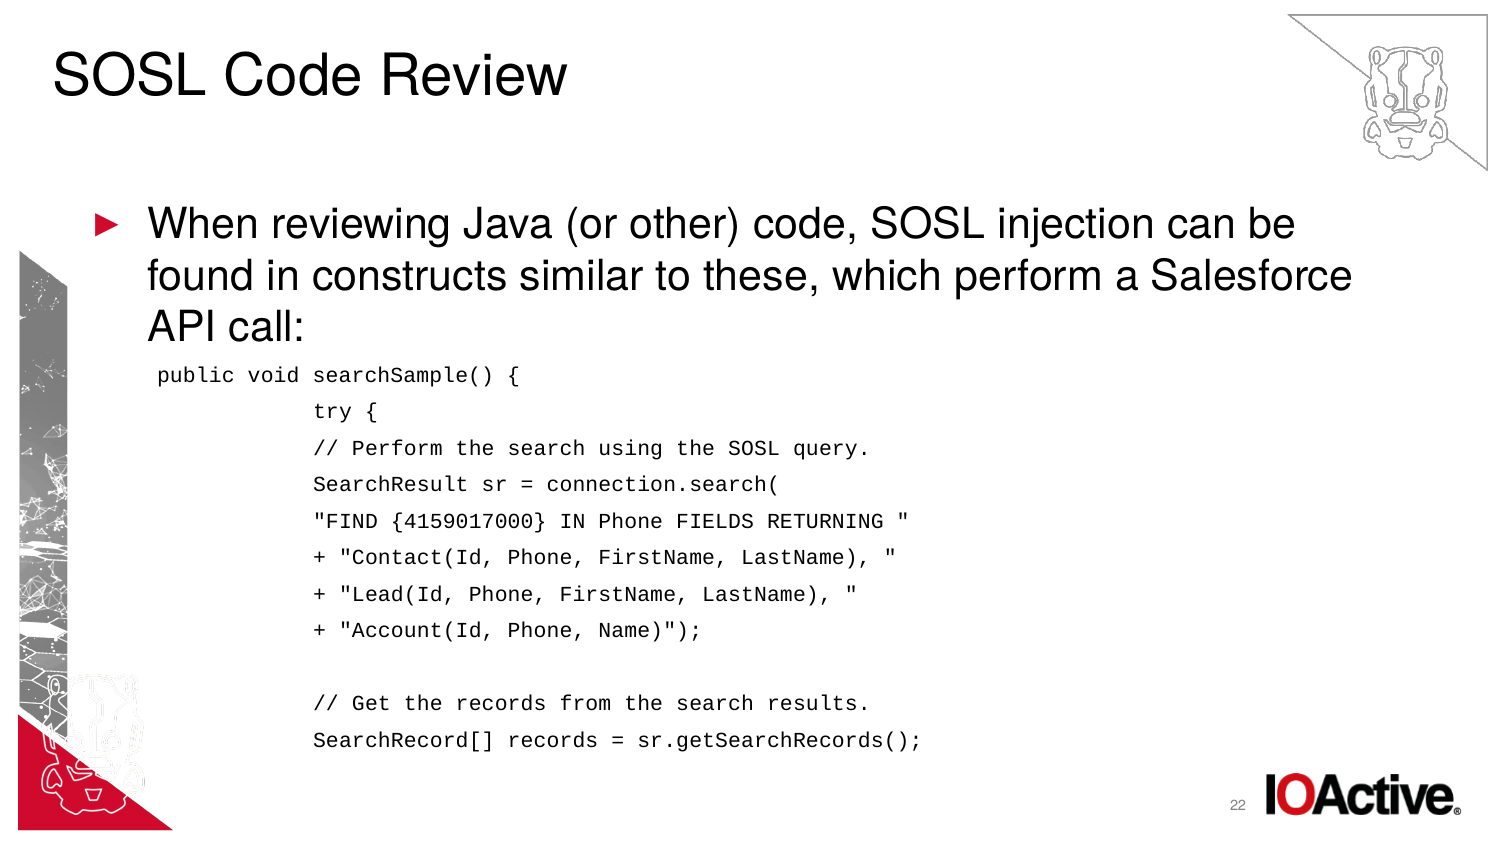

# SOSL Code Review
When reviewing Java (or other) code, SOSL injection can be found in constructs similar to these, which perform a Salesforce API call:
public void searchSample() {
            try {
            // Perform the search using the SOSL query.
            SearchResult sr = connection.search(
            "FIND {4159017000} IN Phone FIELDS RETURNING "
            + "Contact(Id, Phone, FirstName, LastName), "
            + "Lead(Id, Phone, FirstName, LastName), "
            + "Account(Id, Phone, Name)");

            // Get the records from the search results.
            SearchRecord[] records = sr.getSearchRecords();